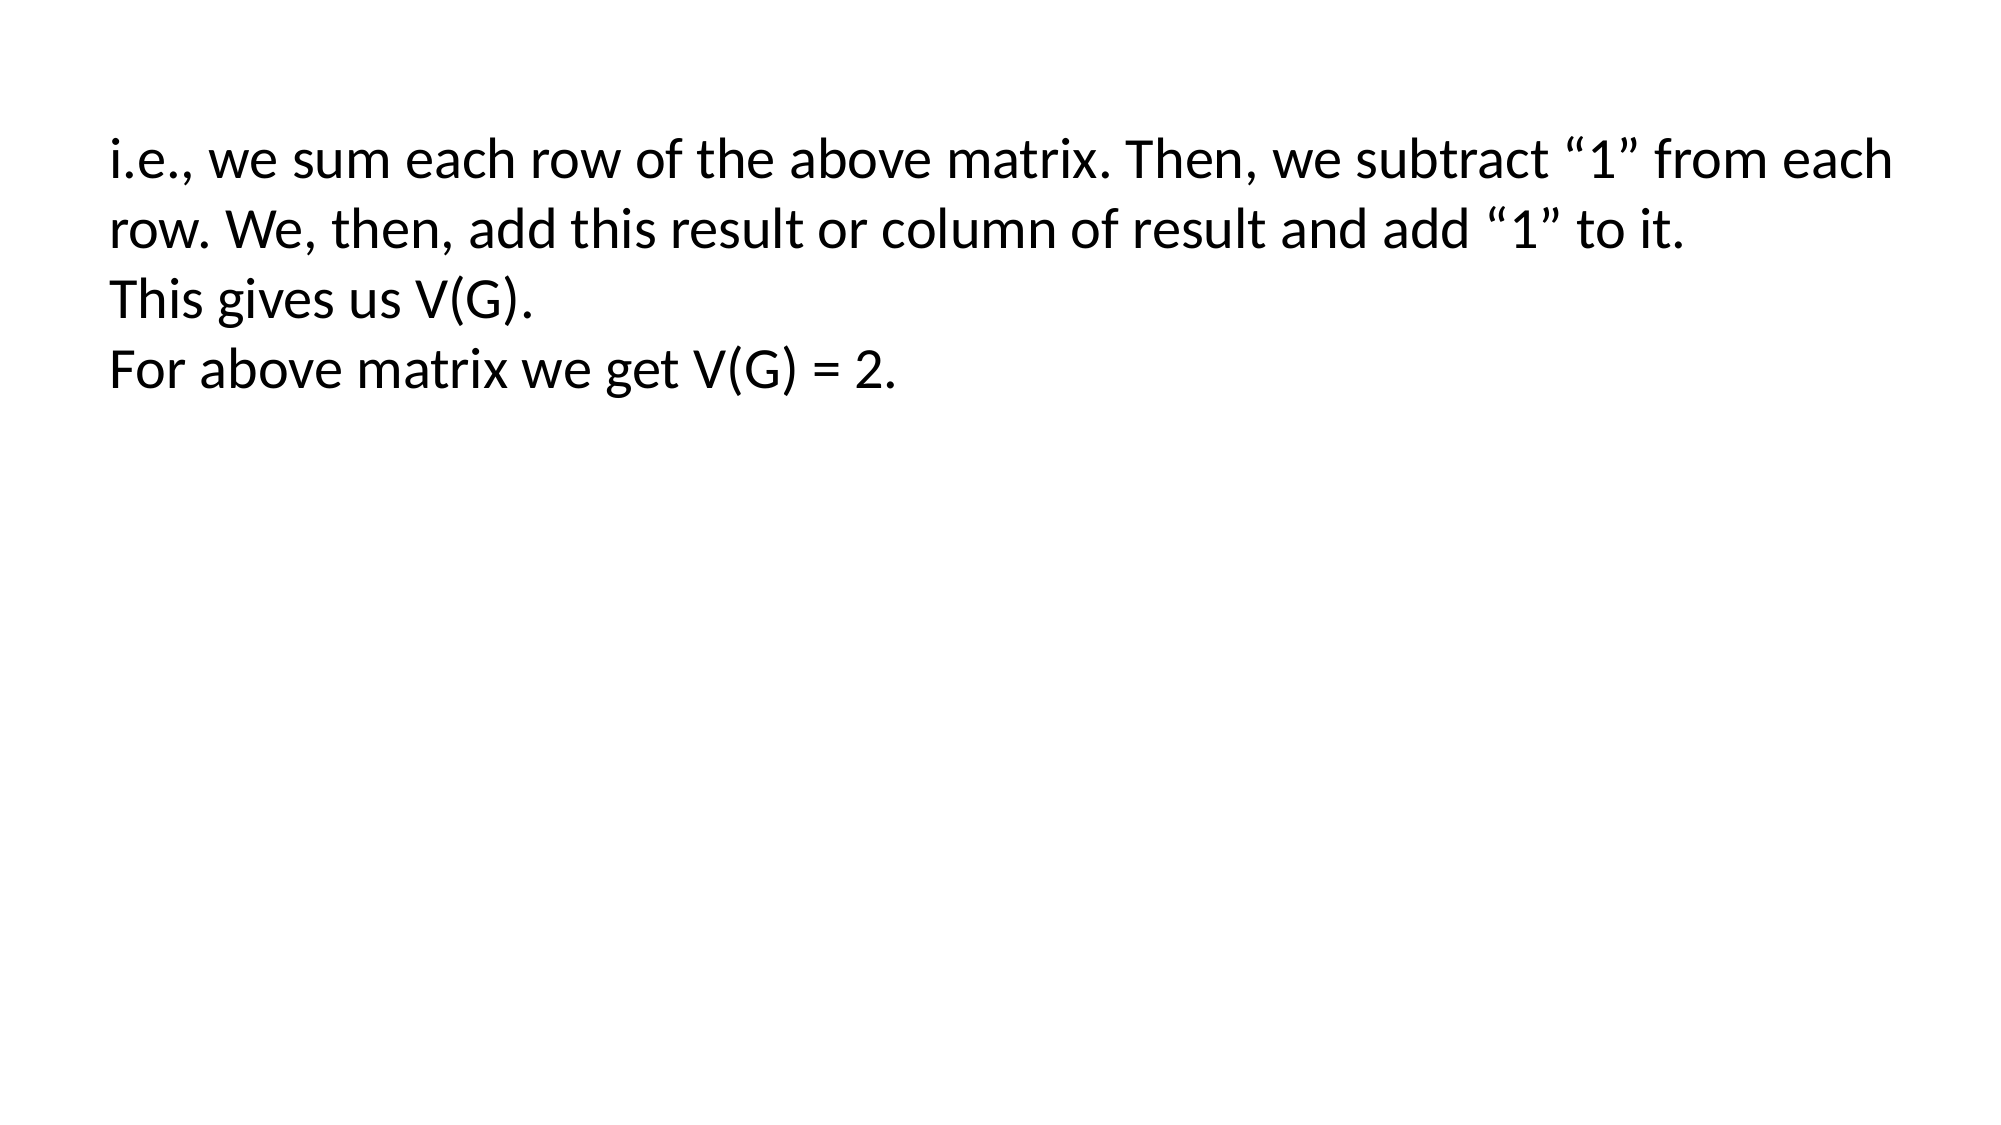

i.e., we sum each row of the above matrix. Then, we subtract “1” from each row. We, then, add this result or column of result and add “1” to it.
This gives us V(G).
For above matrix we get V(G) = 2.